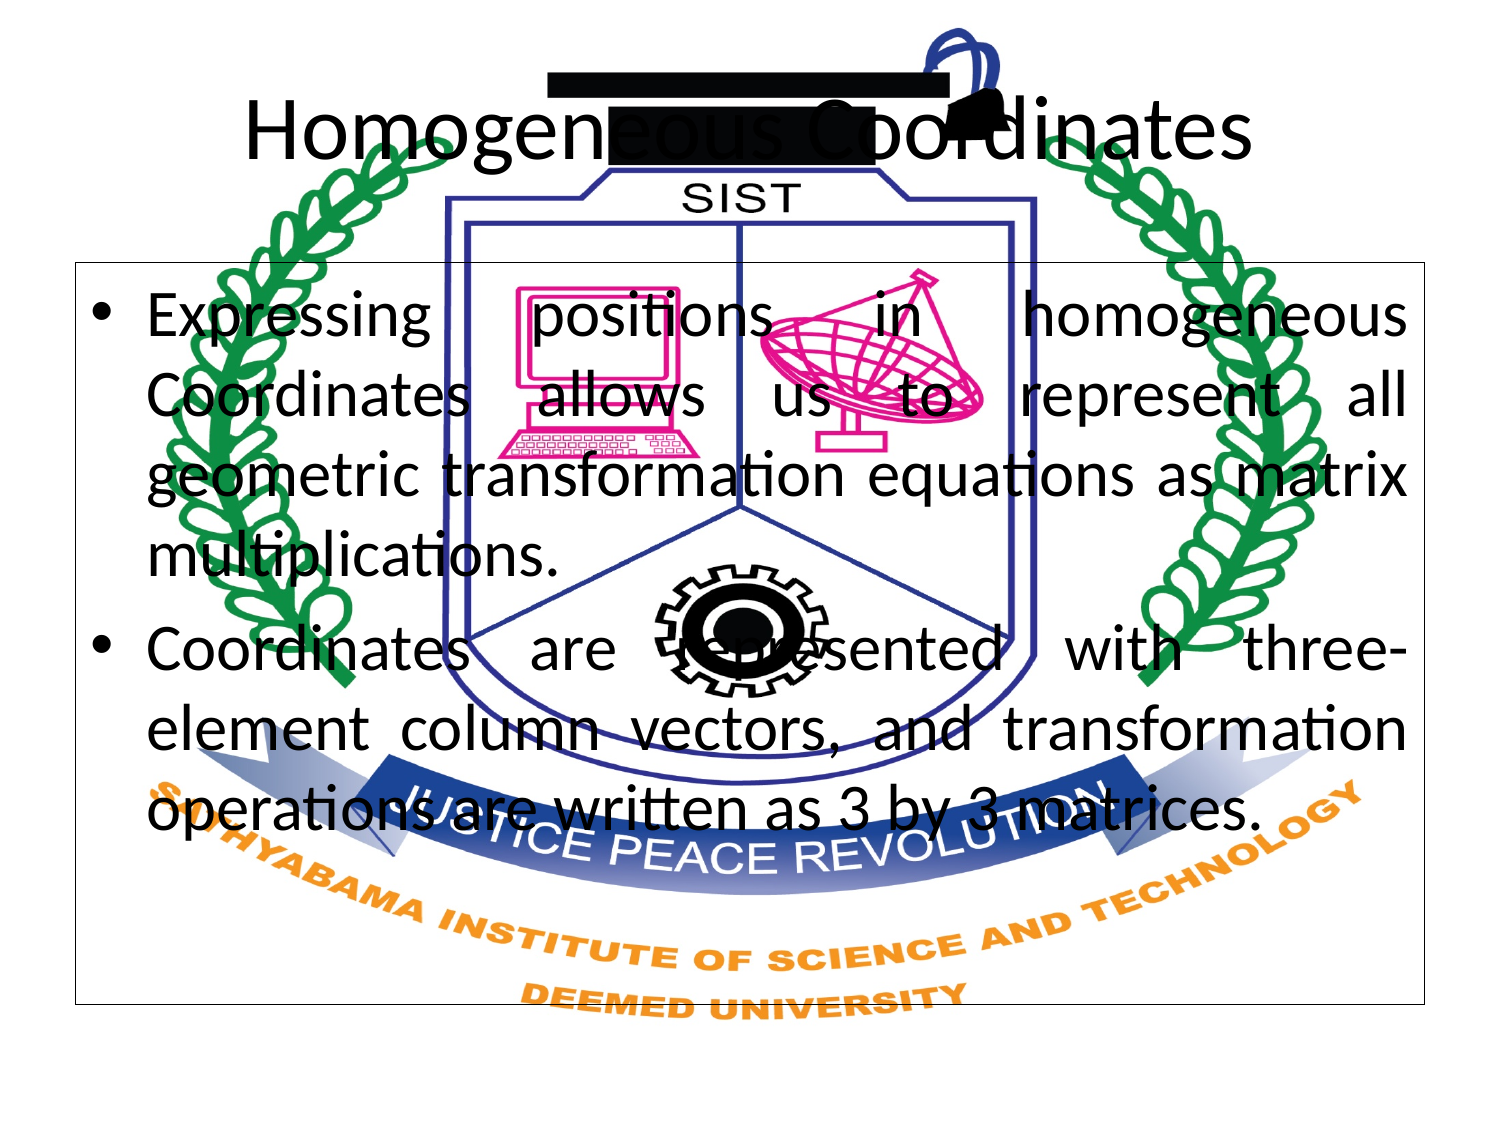

# Homogeneous Coordinates
Expressing positions in homogeneous Coordinates allows us to represent all geometric transformation equations as matrix multiplications.
Coordinates are represented with three-element column vectors, and transformation operations are written as 3 by 3 matrices.